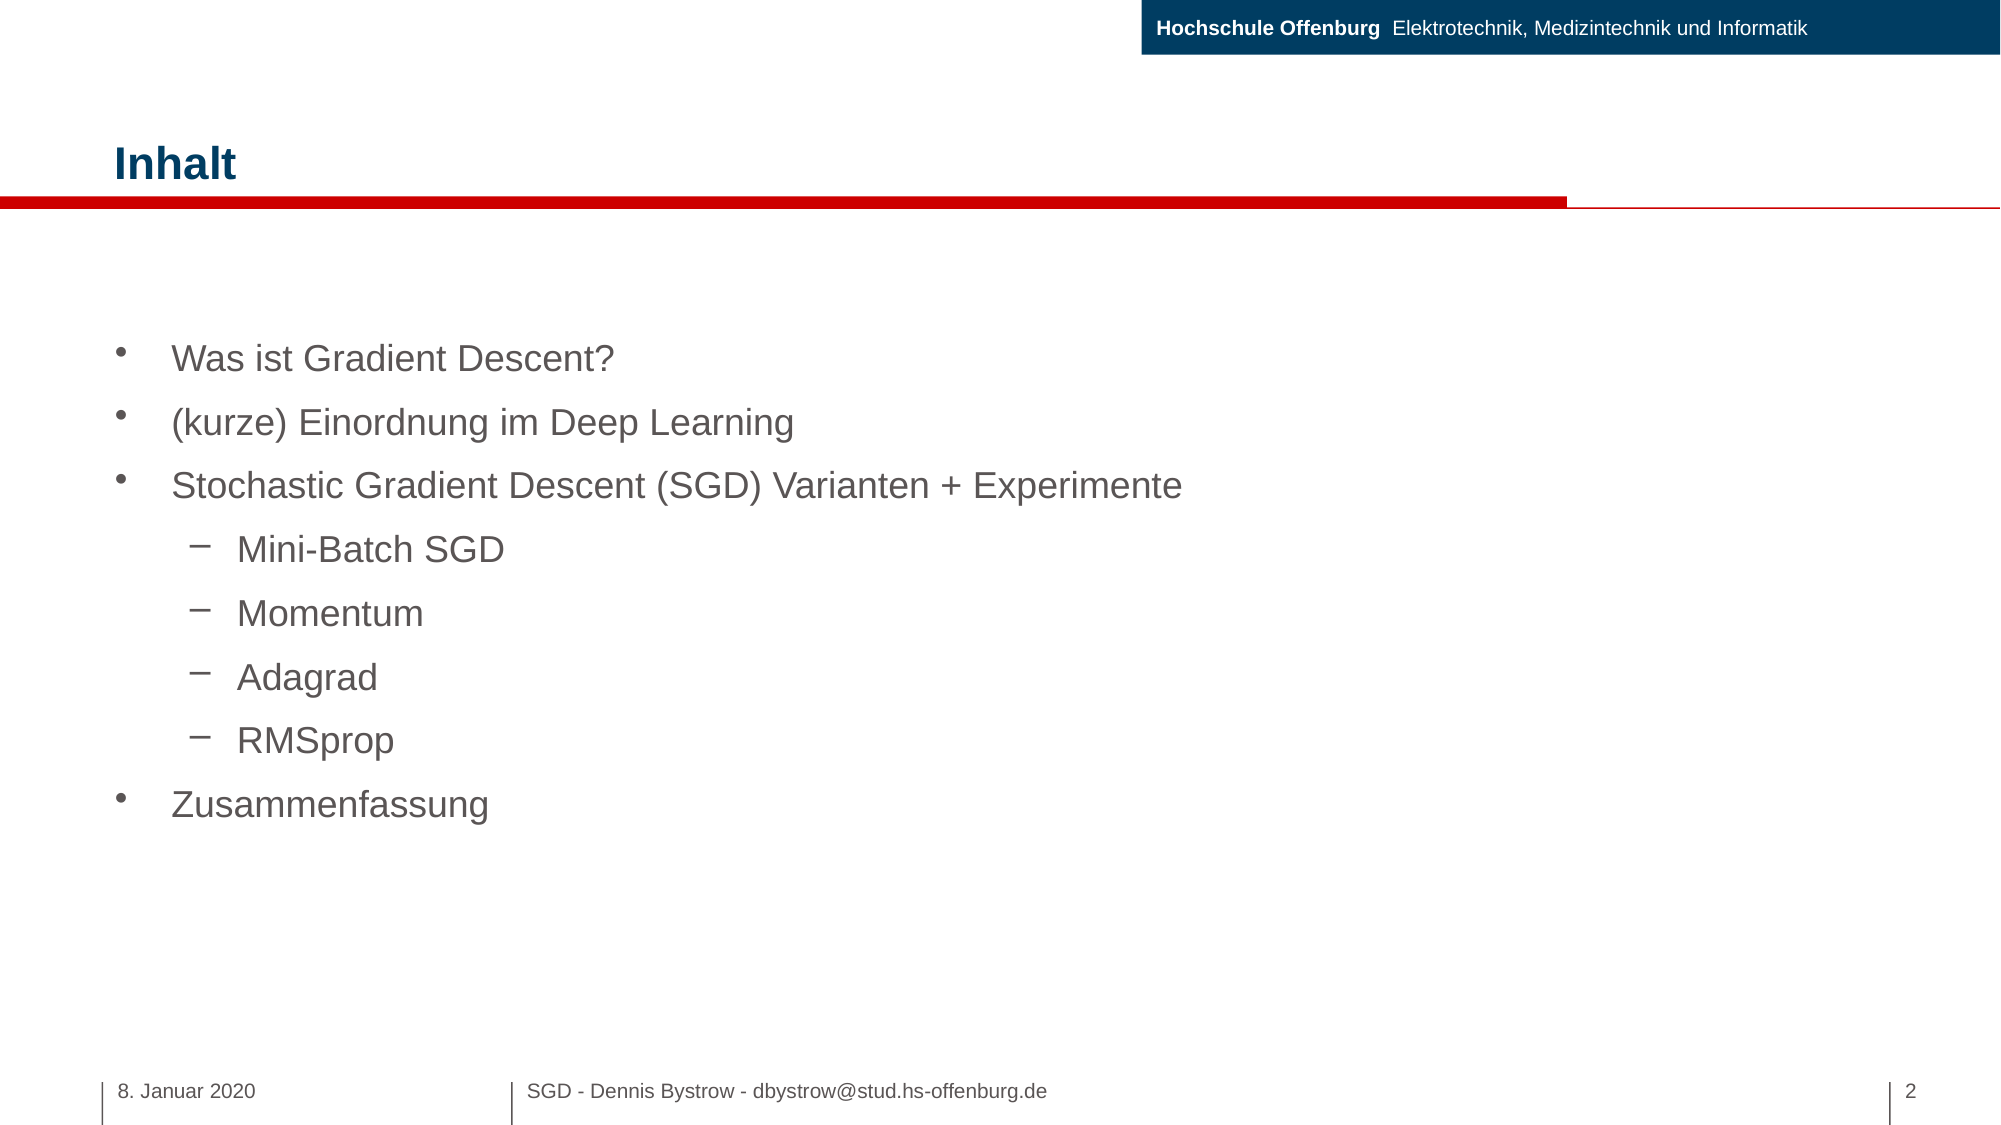

# Inhalt
Was ist Gradient Descent?
(kurze) Einordnung im Deep Learning
Stochastic Gradient Descent (SGD) Varianten + Experimente
Mini-Batch SGD
Momentum
Adagrad
RMSprop
Zusammenfassung
8. Januar 2020
SGD - Dennis Bystrow - dbystrow@stud.hs-offenburg.de
2